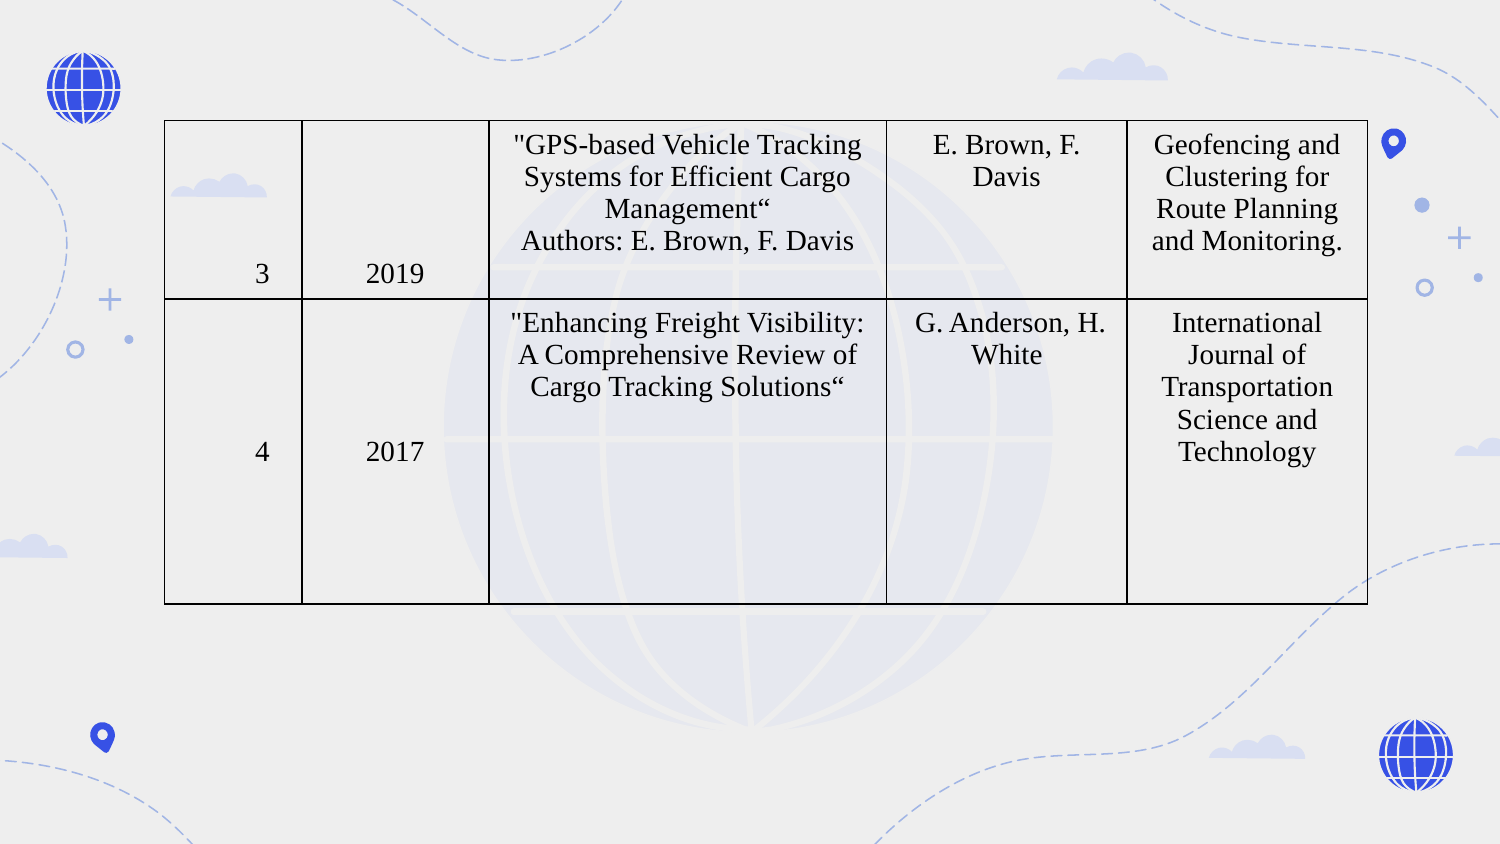

| 3 | 2019 | "GPS-based Vehicle Tracking Systems for Efficient Cargo Management“ Authors: E. Brown, F. Davis | E. Brown, F. Davis | Geofencing and Clustering for Route Planning and Monitoring. |
| --- | --- | --- | --- | --- |
| 4 | 2017 | "Enhancing Freight Visibility: A Comprehensive Review of Cargo Tracking Solutions“ | G. Anderson, H. White | International Journal of Transportation Science and Technology |